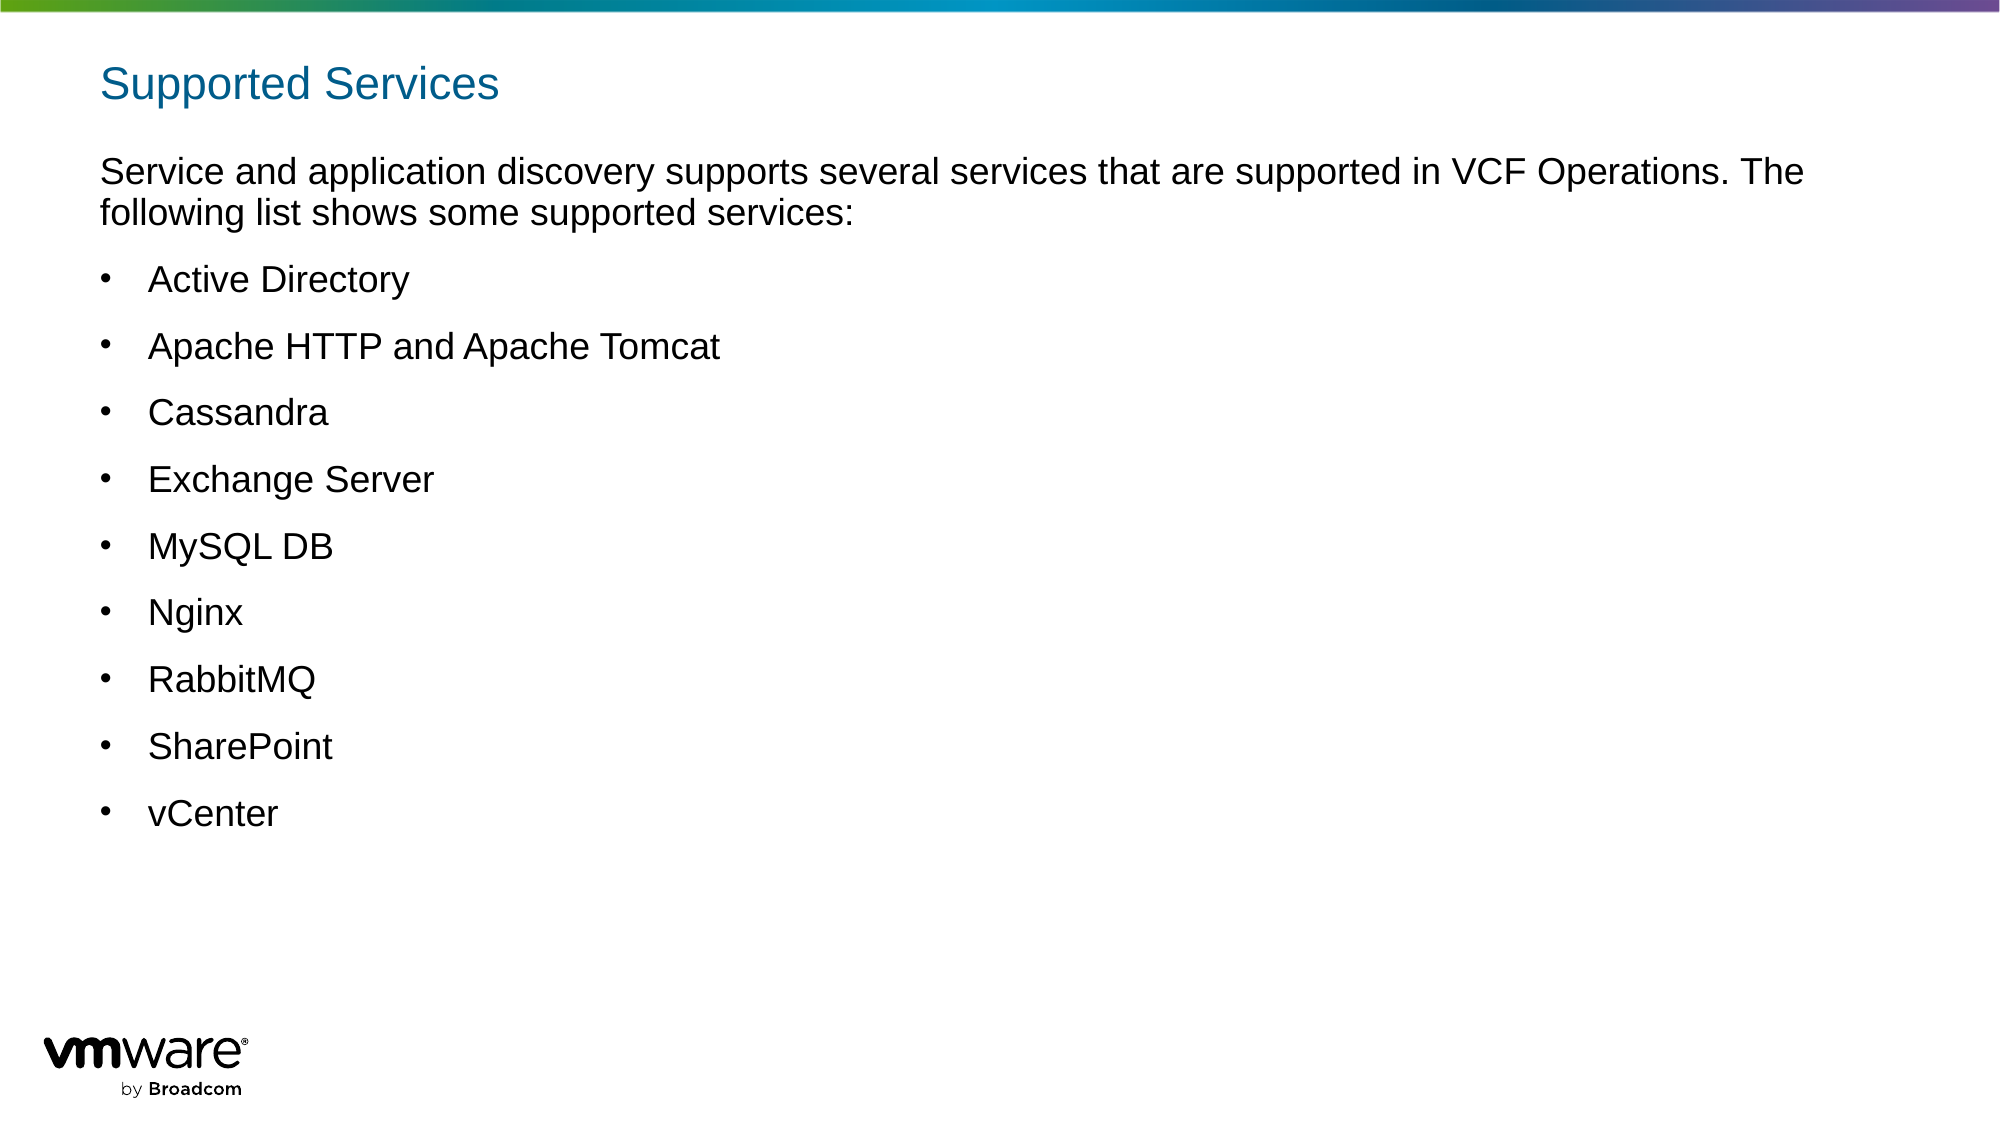

# Supported Services
Service and application discovery supports several services that are supported in VCF Operations. The following list shows some supported services:
Active Directory
Apache HTTP and Apache Tomcat
Cassandra
Exchange Server
MySQL DB
Nginx
RabbitMQ
SharePoint
vCenter